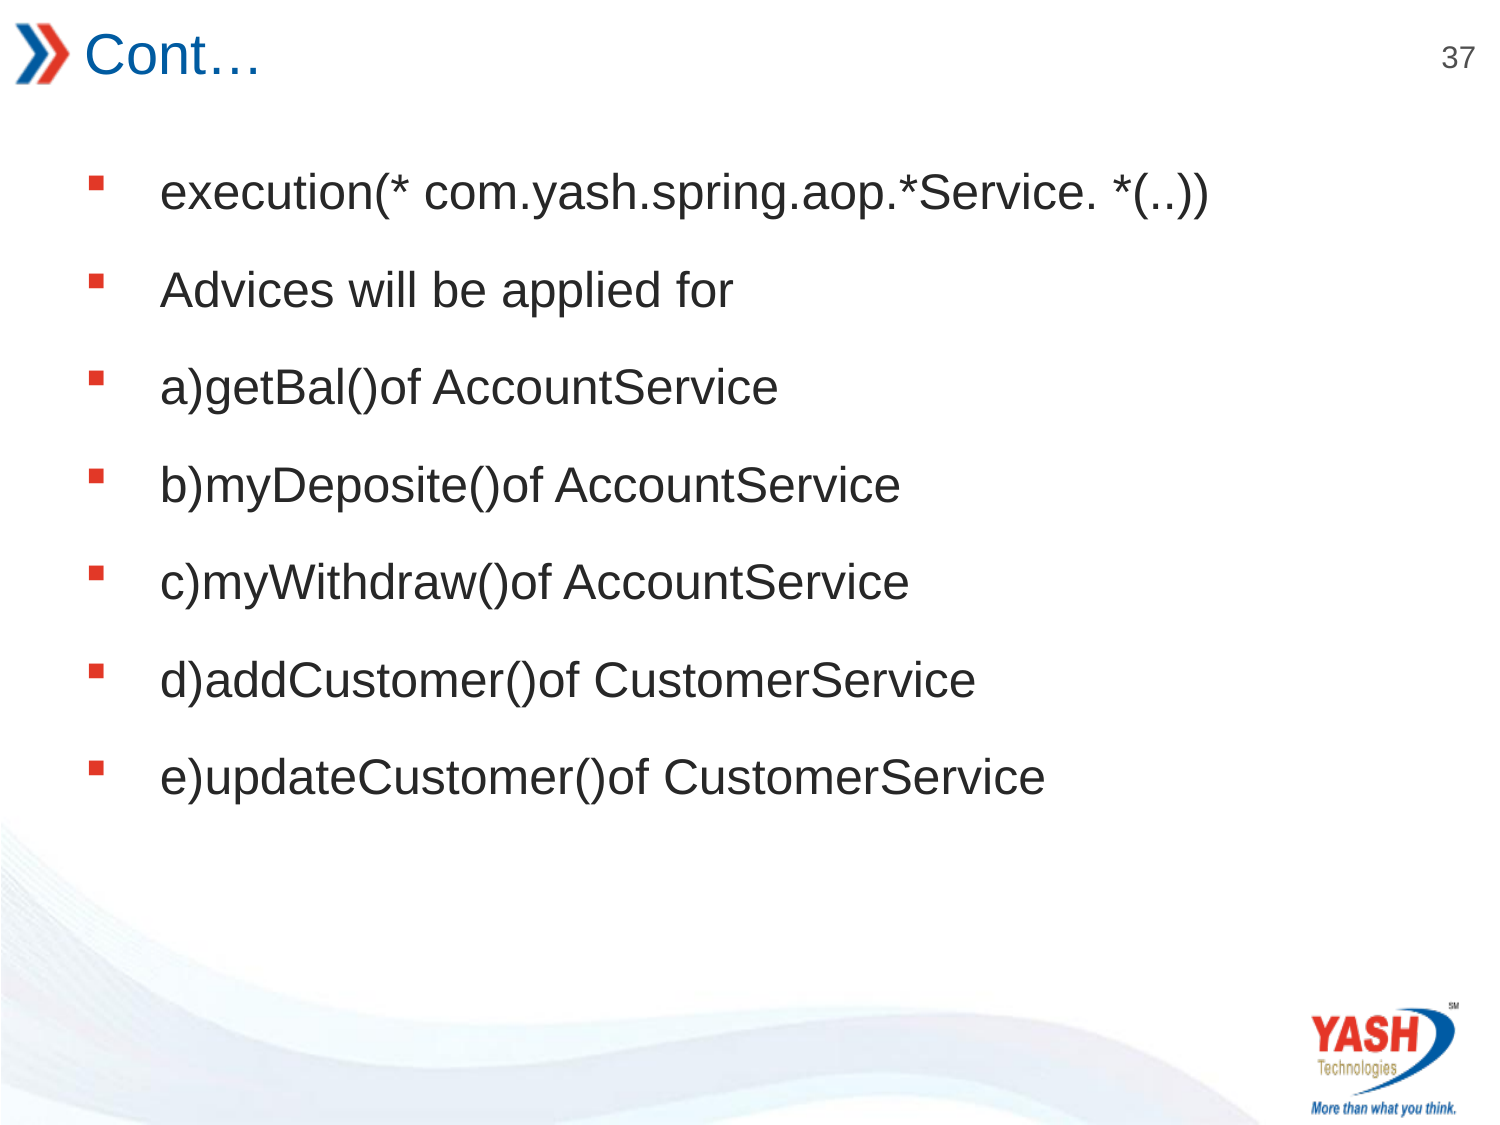

# Cont…
execution(* com.yash.spring.aop.*Service. *(..))
Advices will be applied for
a)getBal()of AccountService
b)myDeposite()of AccountService
c)myWithdraw()of AccountService
d)addCustomer()of CustomerService
e)updateCustomer()of CustomerService